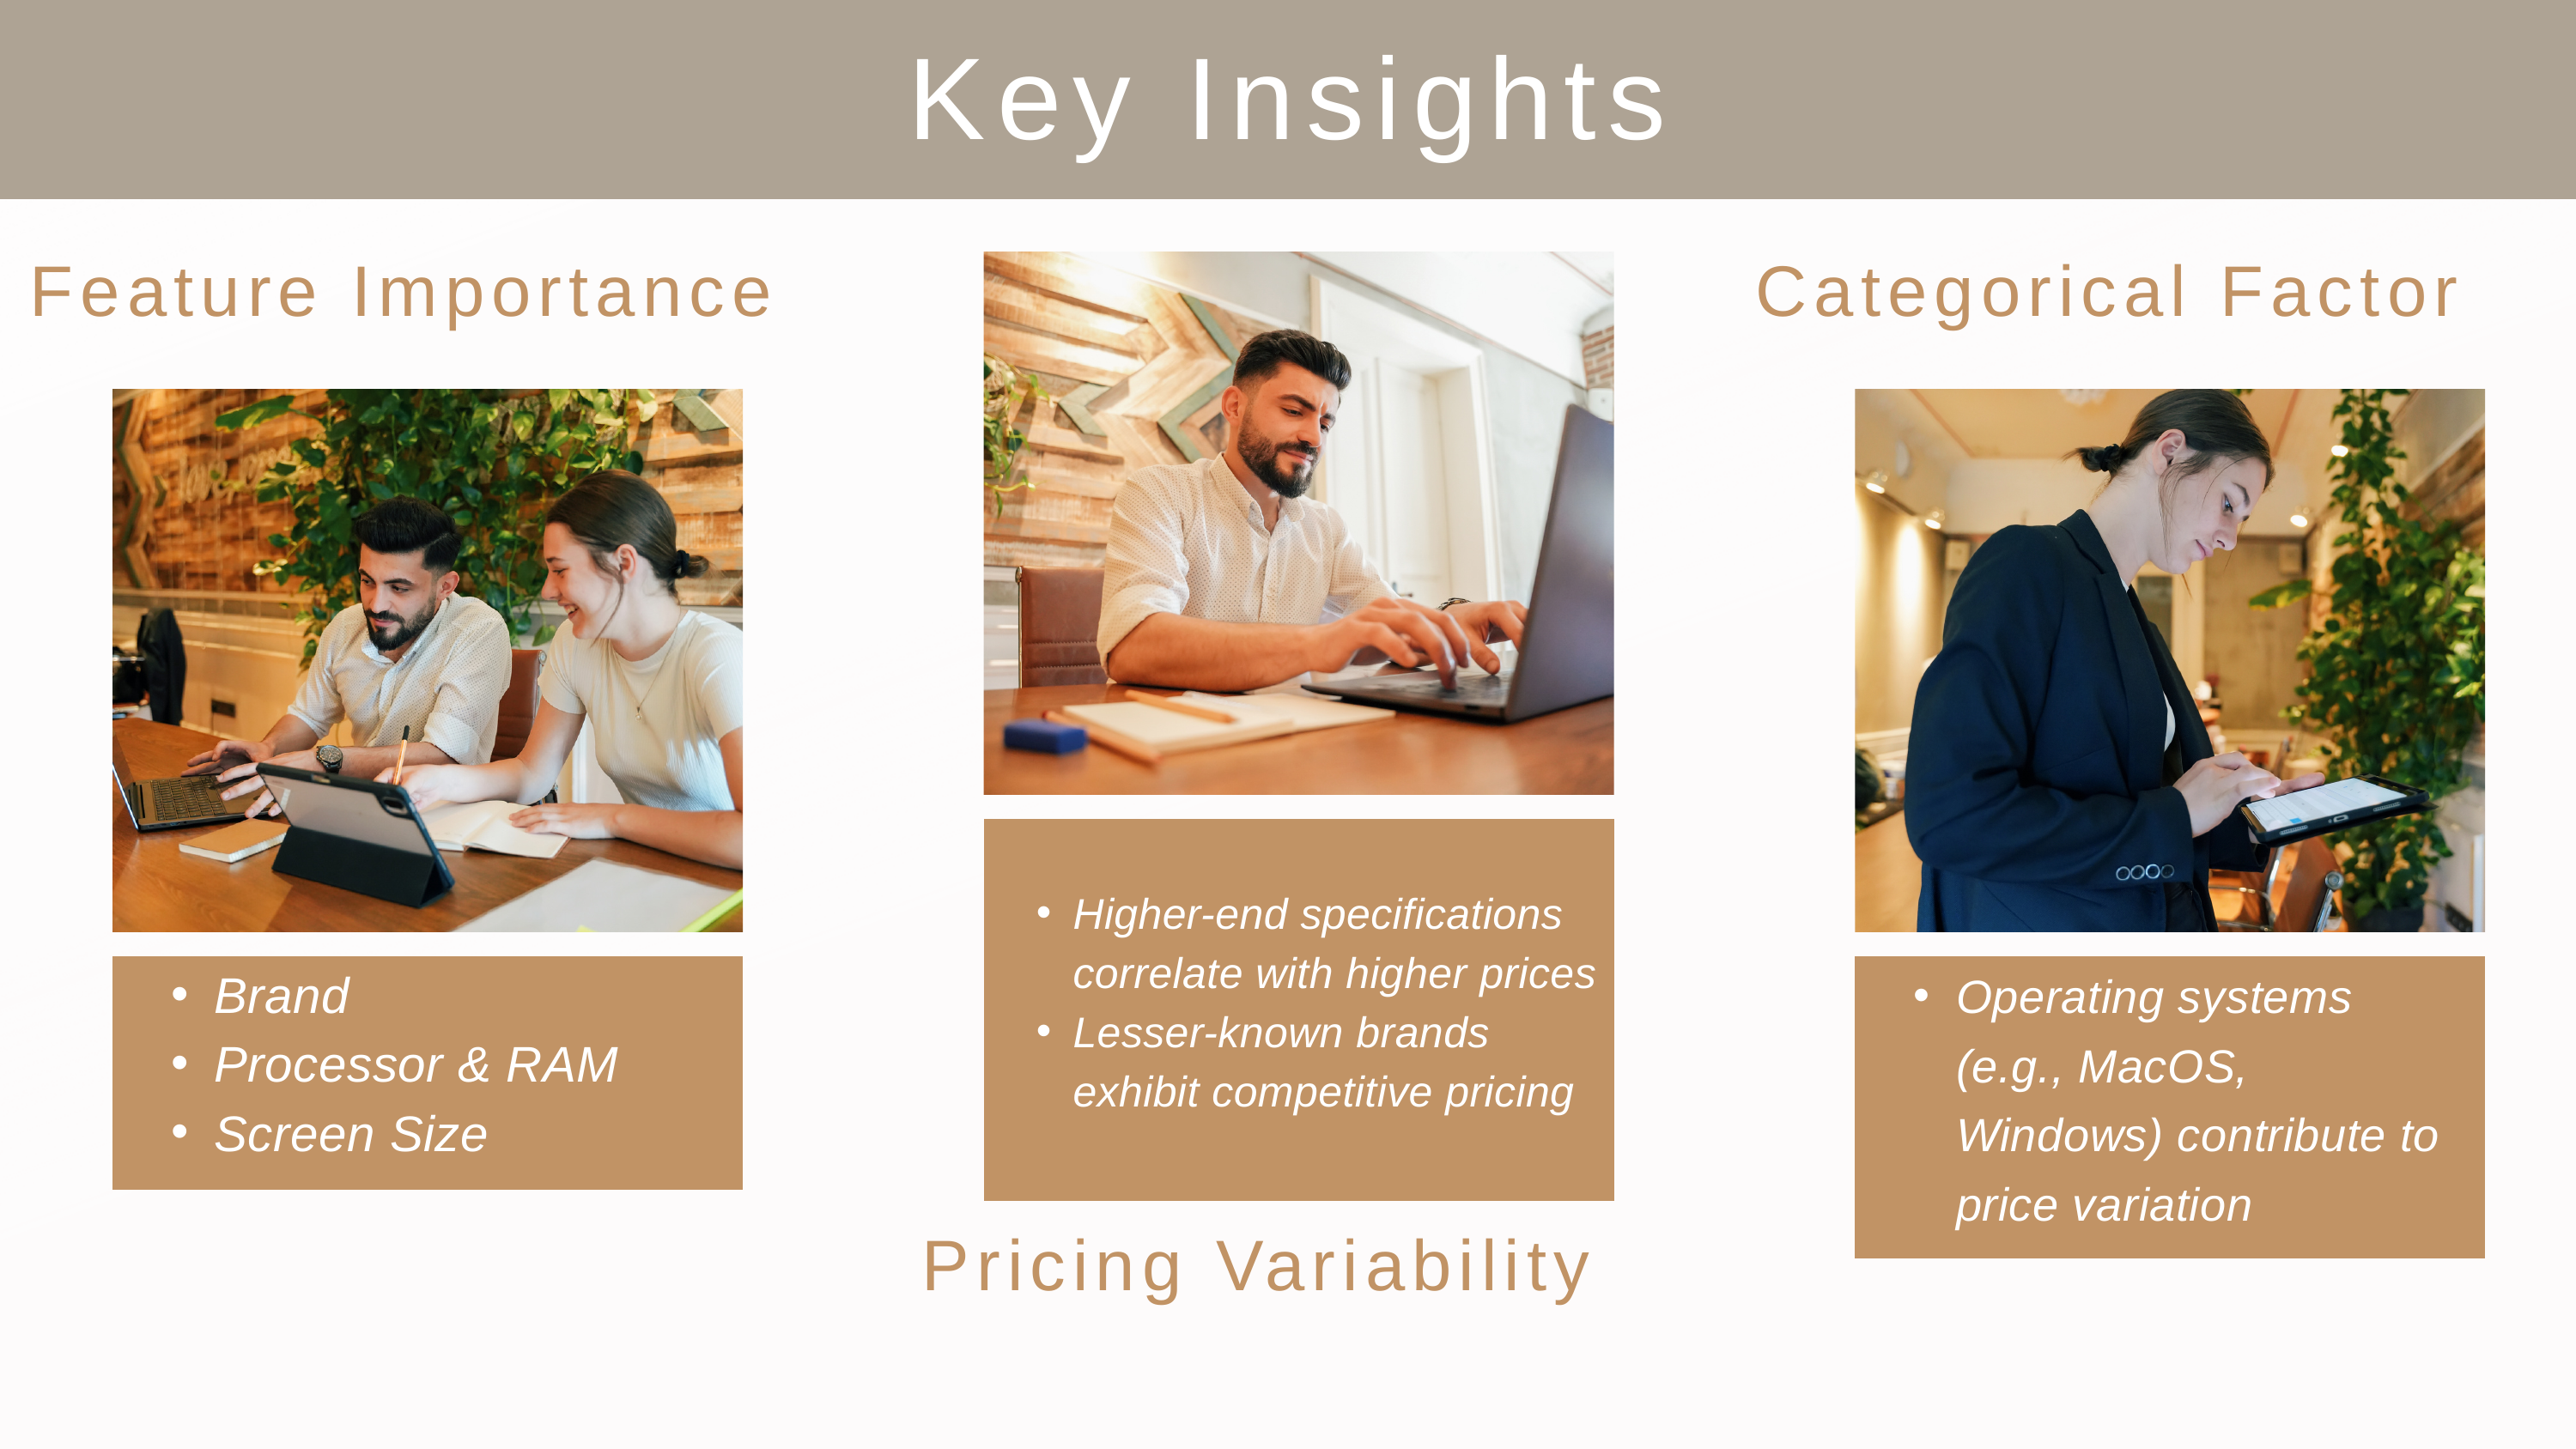

Key Insights
Feature Importance
Categorical Factor

Higher-end specifications correlate with higher prices
Lesser-known brands exhibit competitive pricing

Brand
Processor & RAM
Screen Size

Operating systems (e.g., MacOS, Windows) contribute to price variation
Pricing Variability